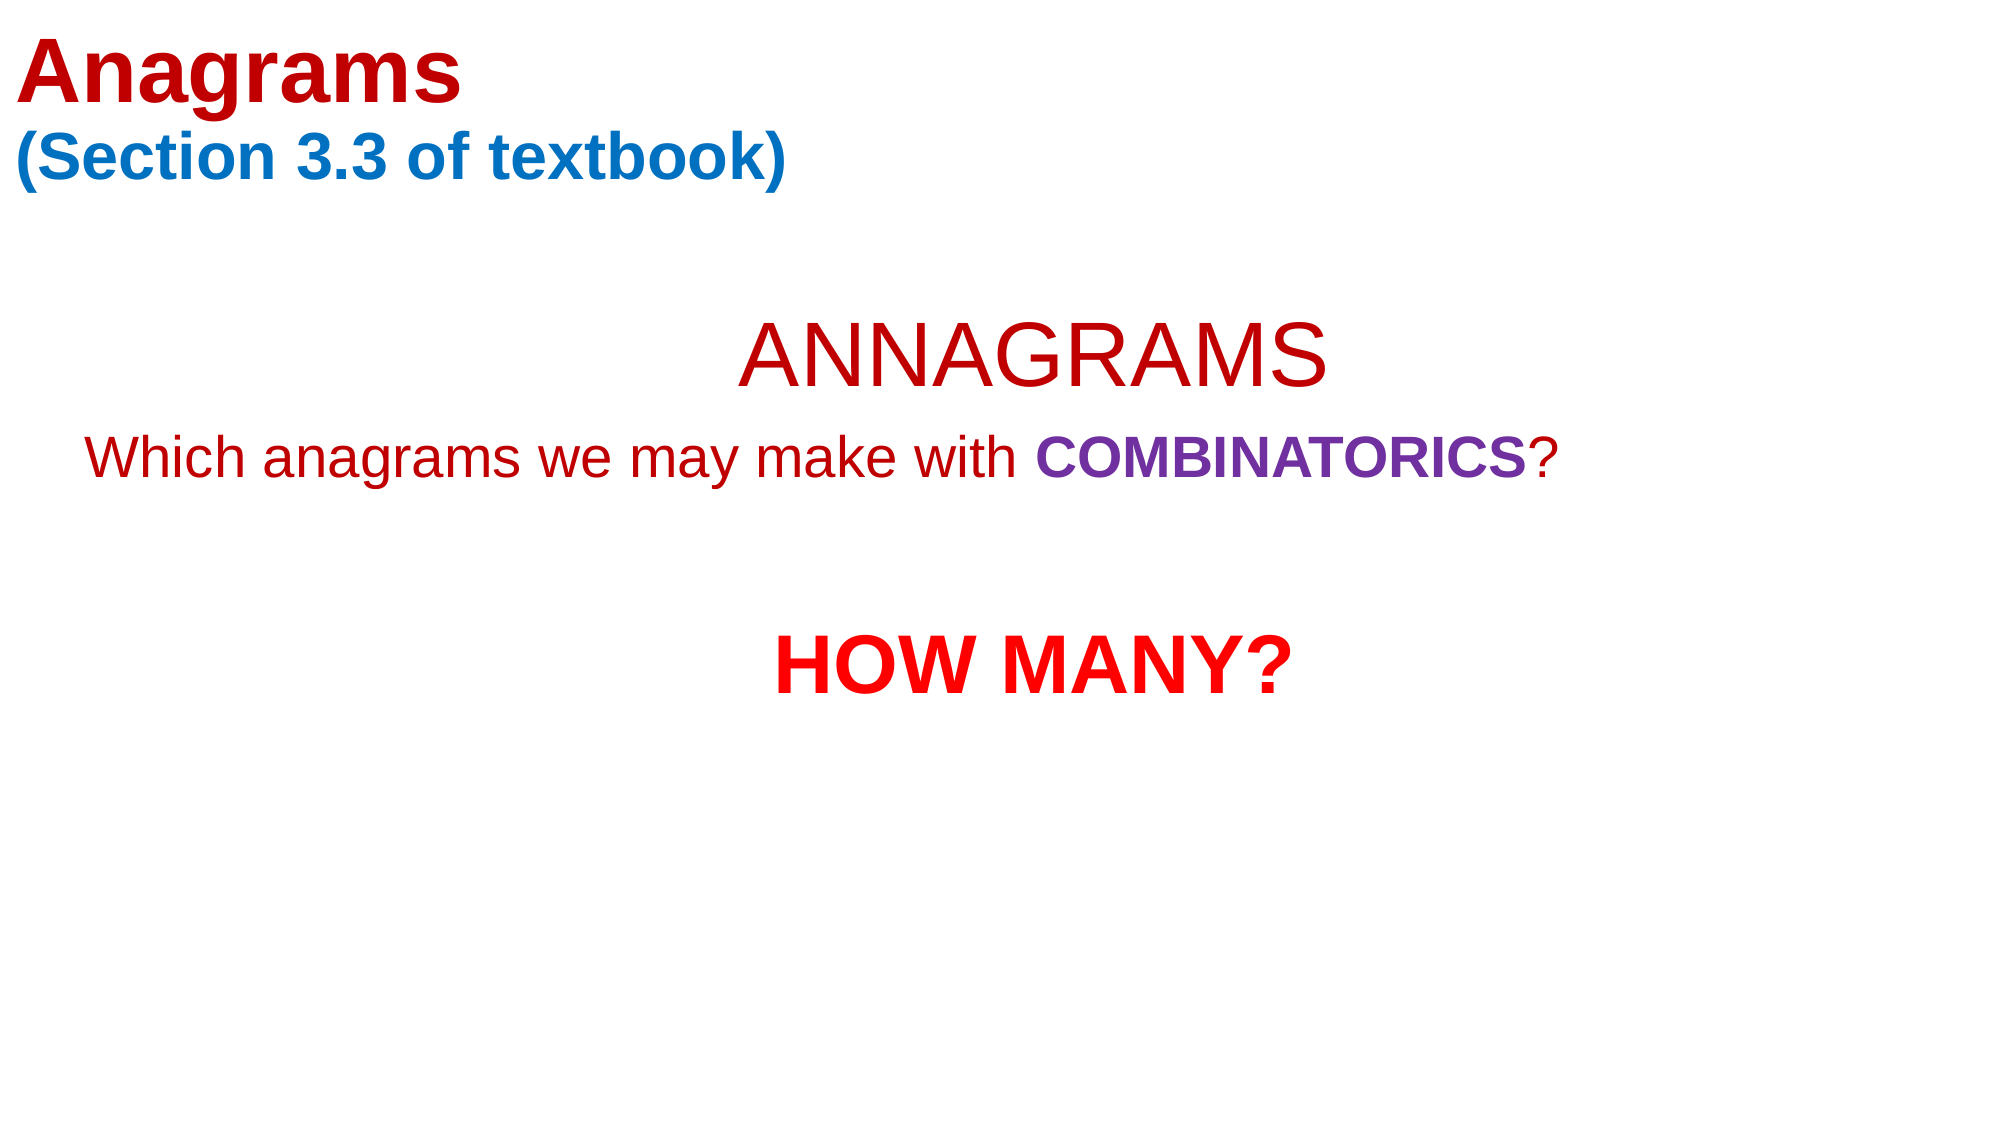

# Anagrams (Section 3.3 of textbook)
ANNAGRAMS
Which anagrams we may make with COMBINATORICS?

HOW MANY?